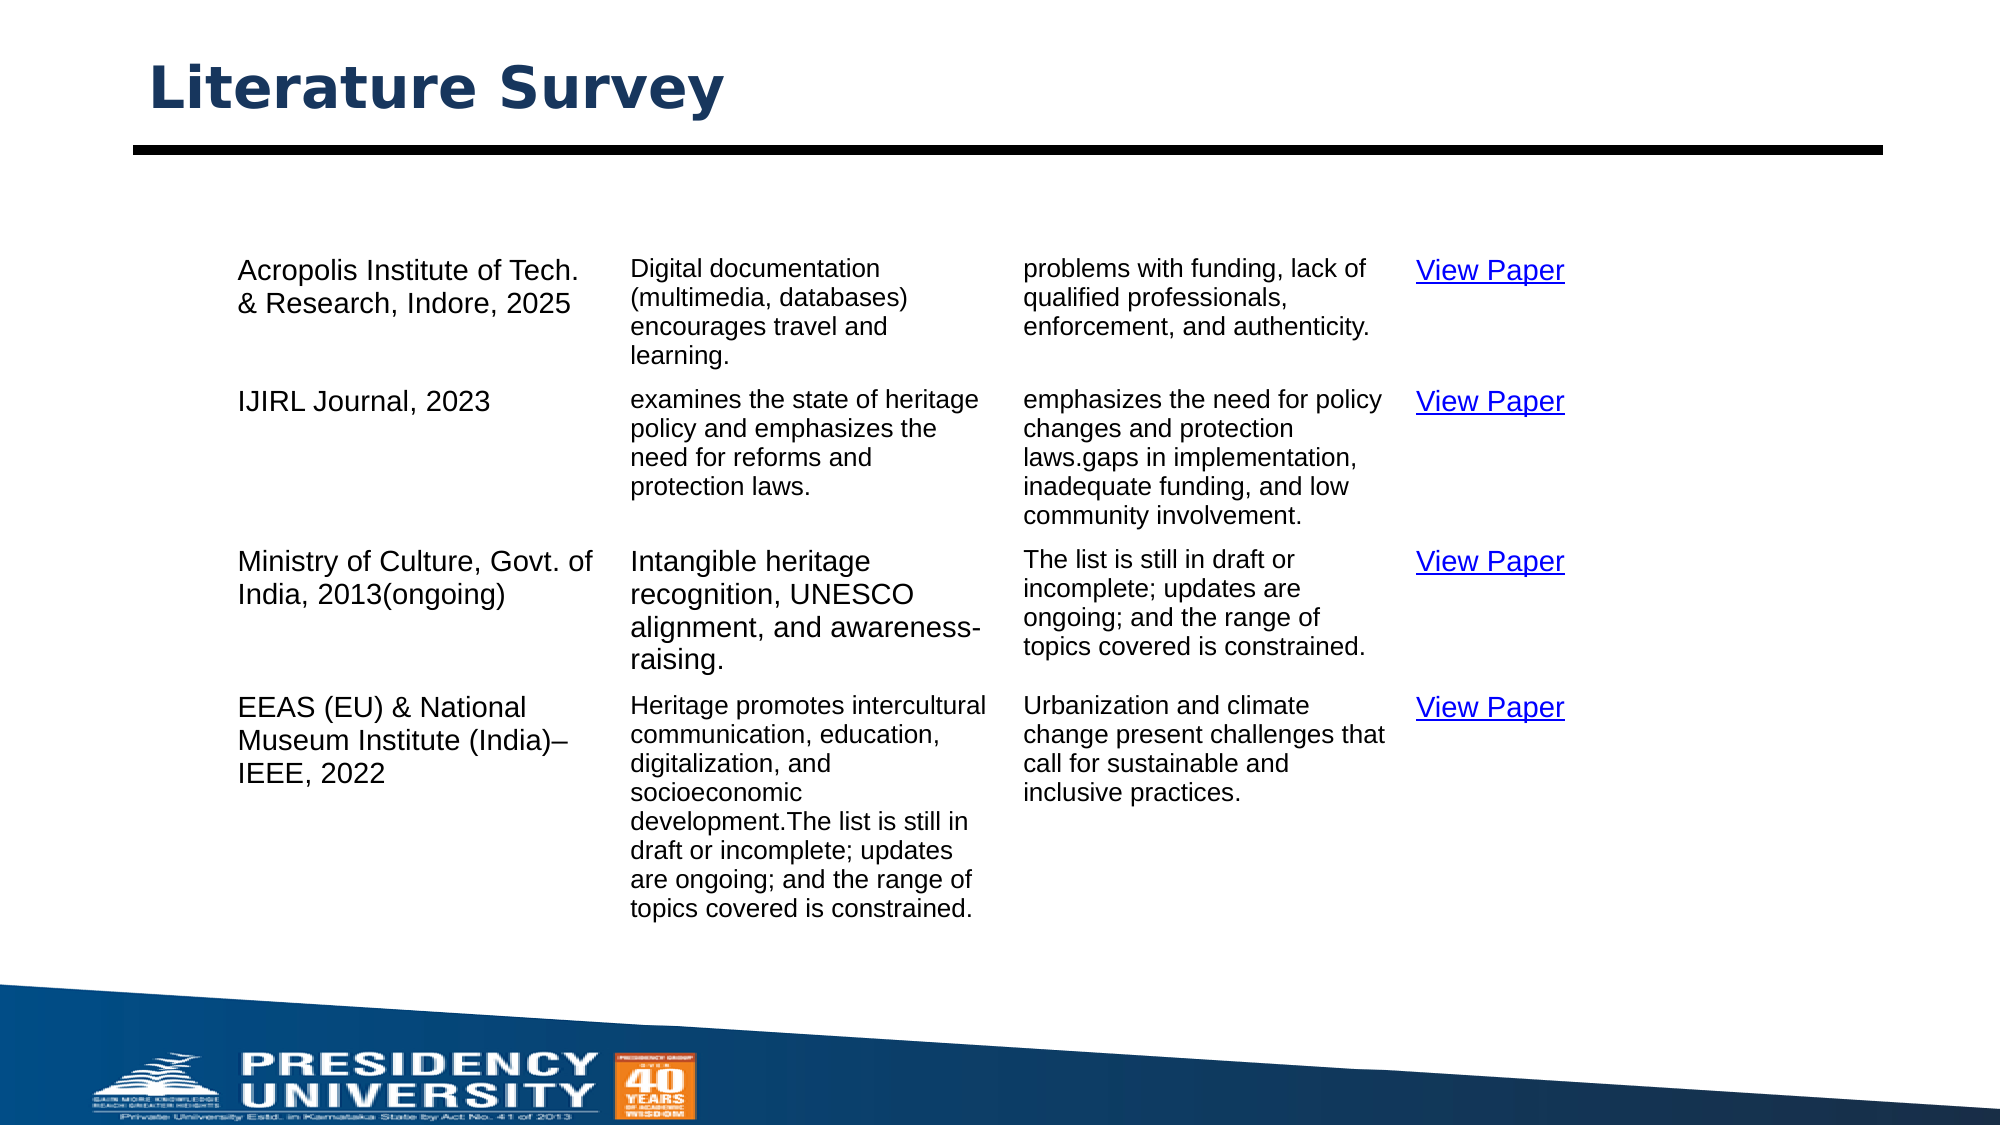

# Literature Survey
| Acropolis Institute of Tech. & Research, Indore, 2025 | Digital documentation (multimedia, databases) encourages travel and learning. | problems with funding, lack of qualified professionals, enforcement, and authenticity. | View Paper |
| --- | --- | --- | --- |
| IJIRL Journal, 2023 | examines the state of heritage policy and emphasizes the need for reforms and protection laws. | emphasizes the need for policy changes and protection laws.gaps in implementation, inadequate funding, and low community involvement. | View Paper |
| Ministry of Culture, Govt. of India, 2013(ongoing) | Intangible heritage recognition, UNESCO alignment, and awareness-raising. | The list is still in draft or incomplete; updates are ongoing; and the range of topics covered is constrained. | View Paper |
| EEAS (EU) & National Museum Institute (India)– IEEE, 2022 | Heritage promotes intercultural communication, education, digitalization, and socioeconomic development.The list is still in draft or incomplete; updates are ongoing; and the range of topics covered is constrained. | Urbanization and climate change present challenges that call for sustainable and inclusive practices. | View Paper |